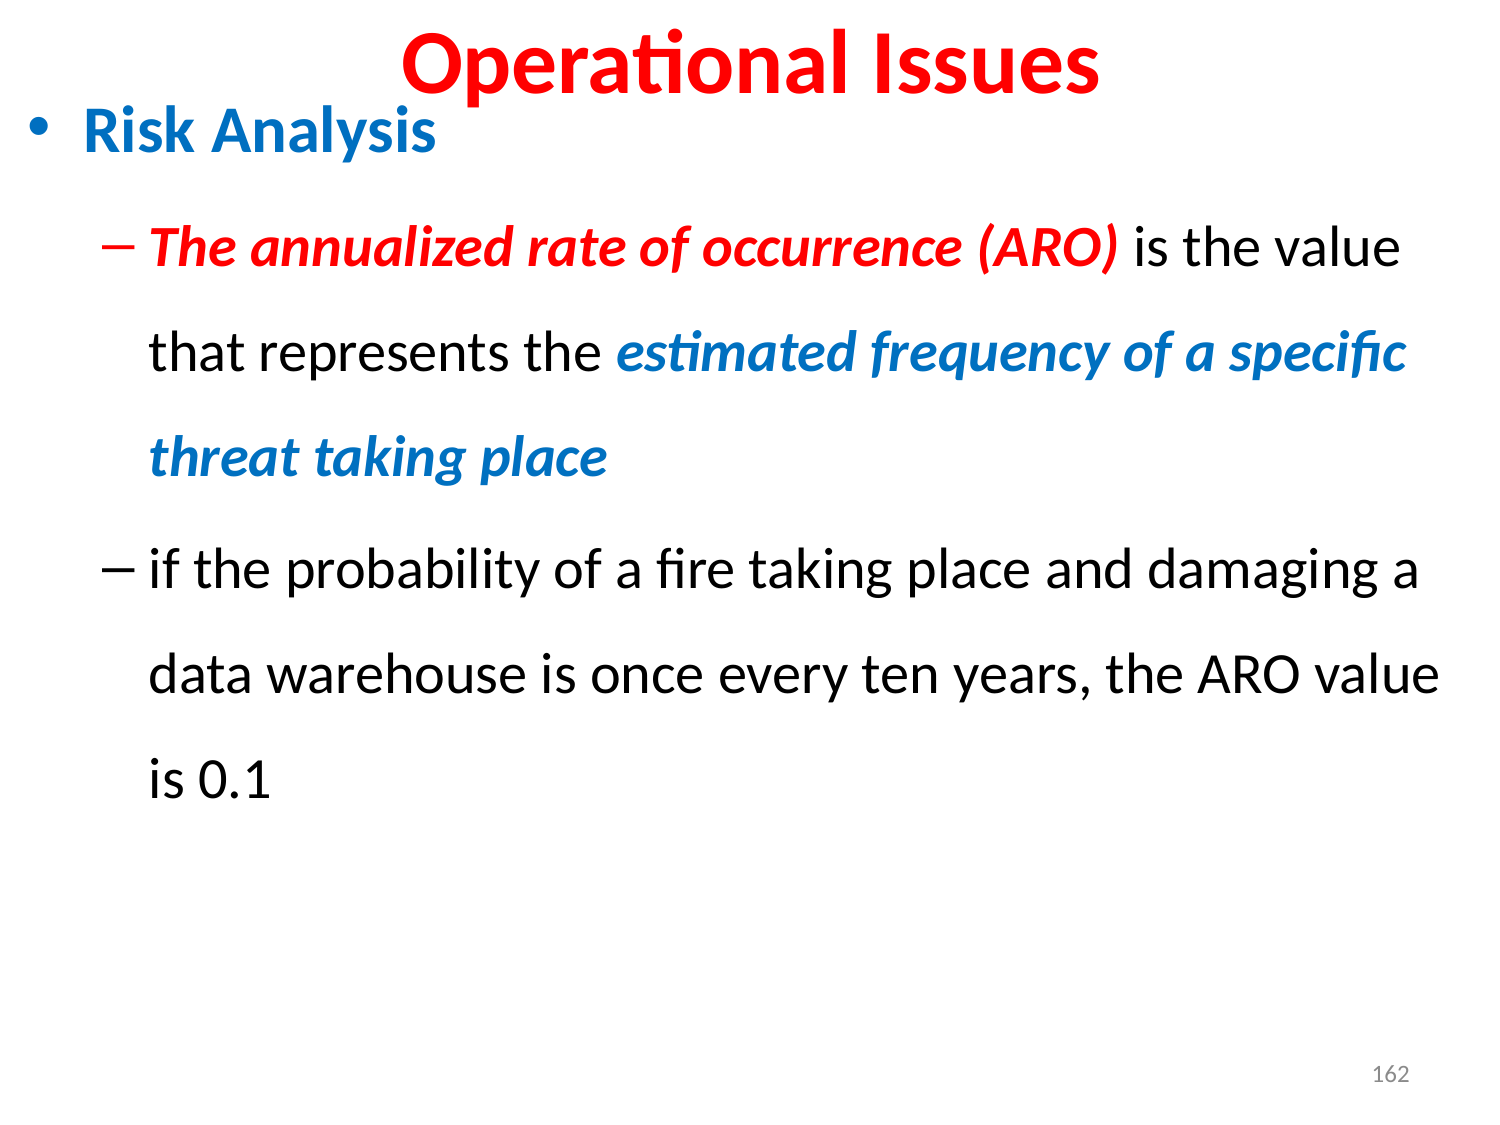

Operational Issues
Risk Analysis
The annualized rate of occurrence (ARO) is the value that represents the estimated frequency of a specific threat taking place
if the probability of a fire taking place and damaging a data warehouse is once every ten years, the ARO value is 0.1

162